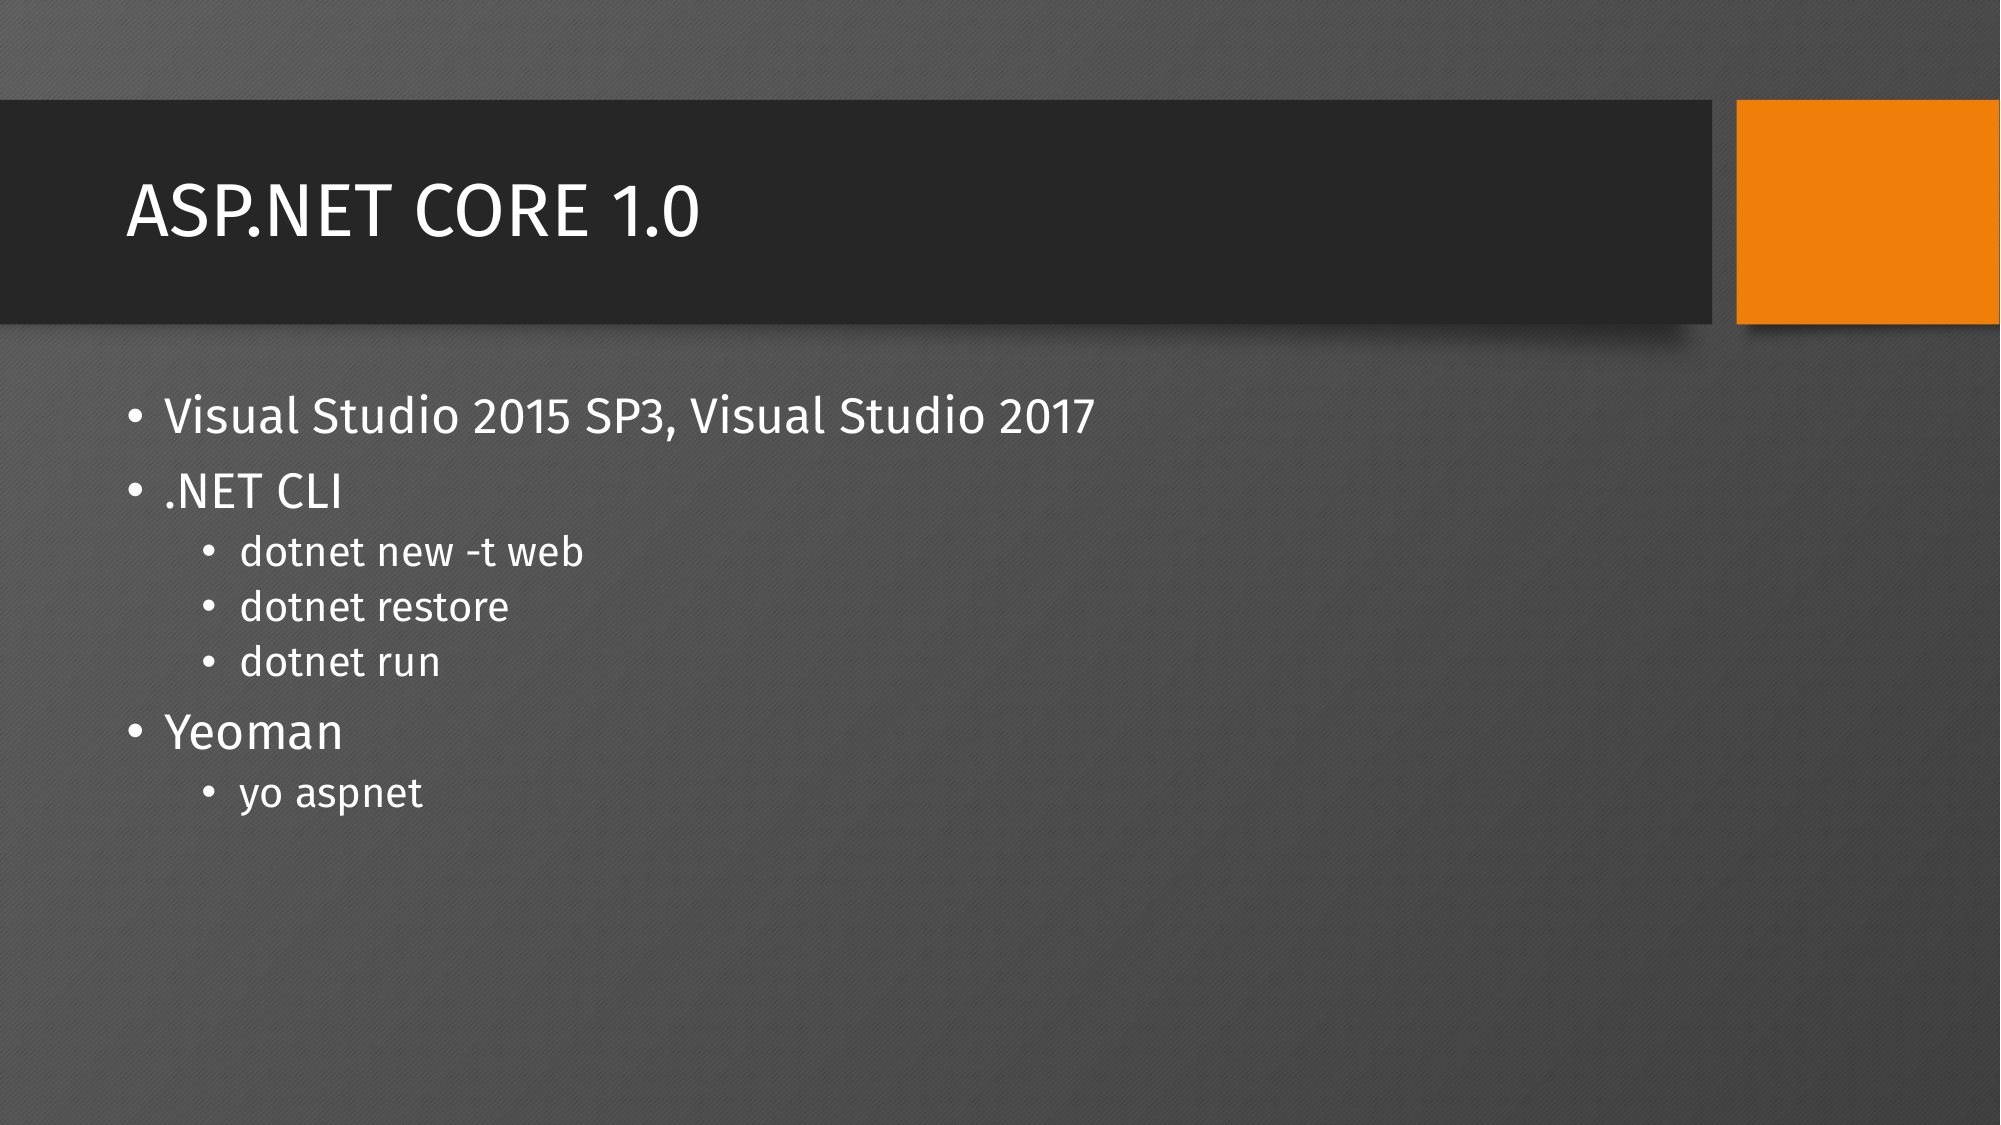

# ASP.NET CORE 1.0
Visual Studio 2015 SP3, Visual Studio 2017
.NET CLI
dotnet new -t web
dotnet restore
dotnet run
Yeoman
yo aspnet